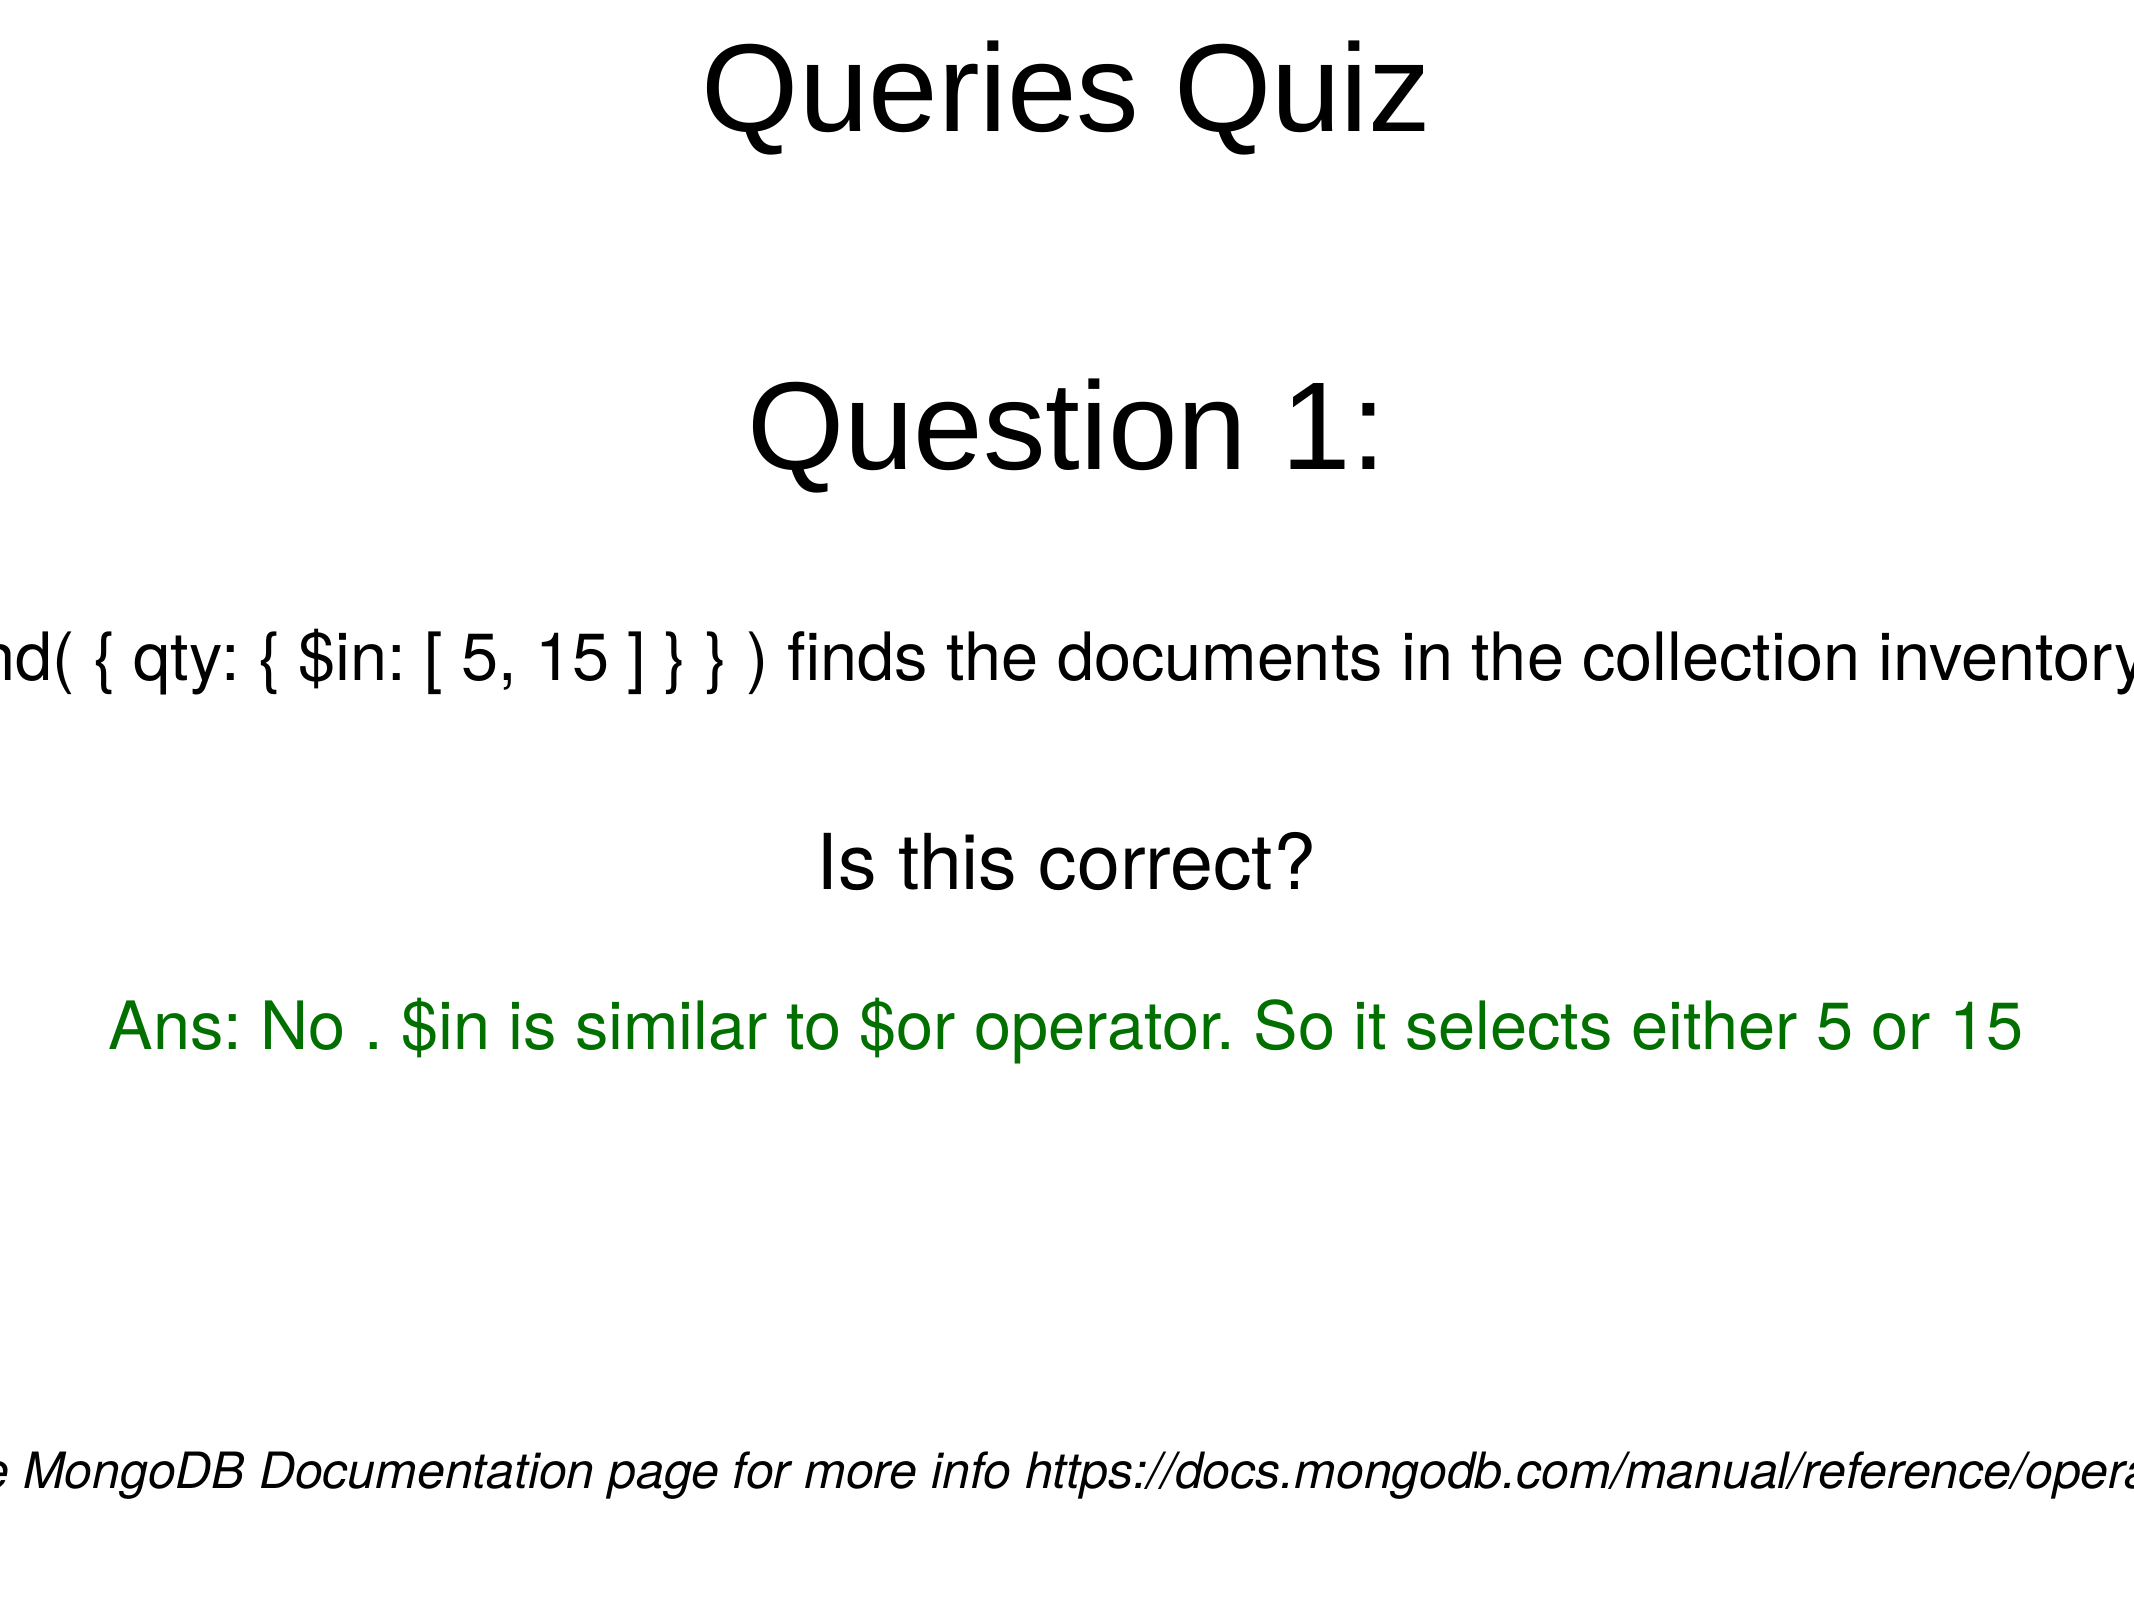

Queries Quiz
Question 1:
This Query db.inventory.find( { qty: { $in: [ 5, 15 ] } } ) finds the documents in the collection inventory, having qty as 5 and 15.
Is this correct?
Ans: No . $in is similar to $or operator. So it selects either 5 or 15
Please visit the MongoDB Documentation page for more info https://docs.mongodb.com/manual/reference/operator/query/in/